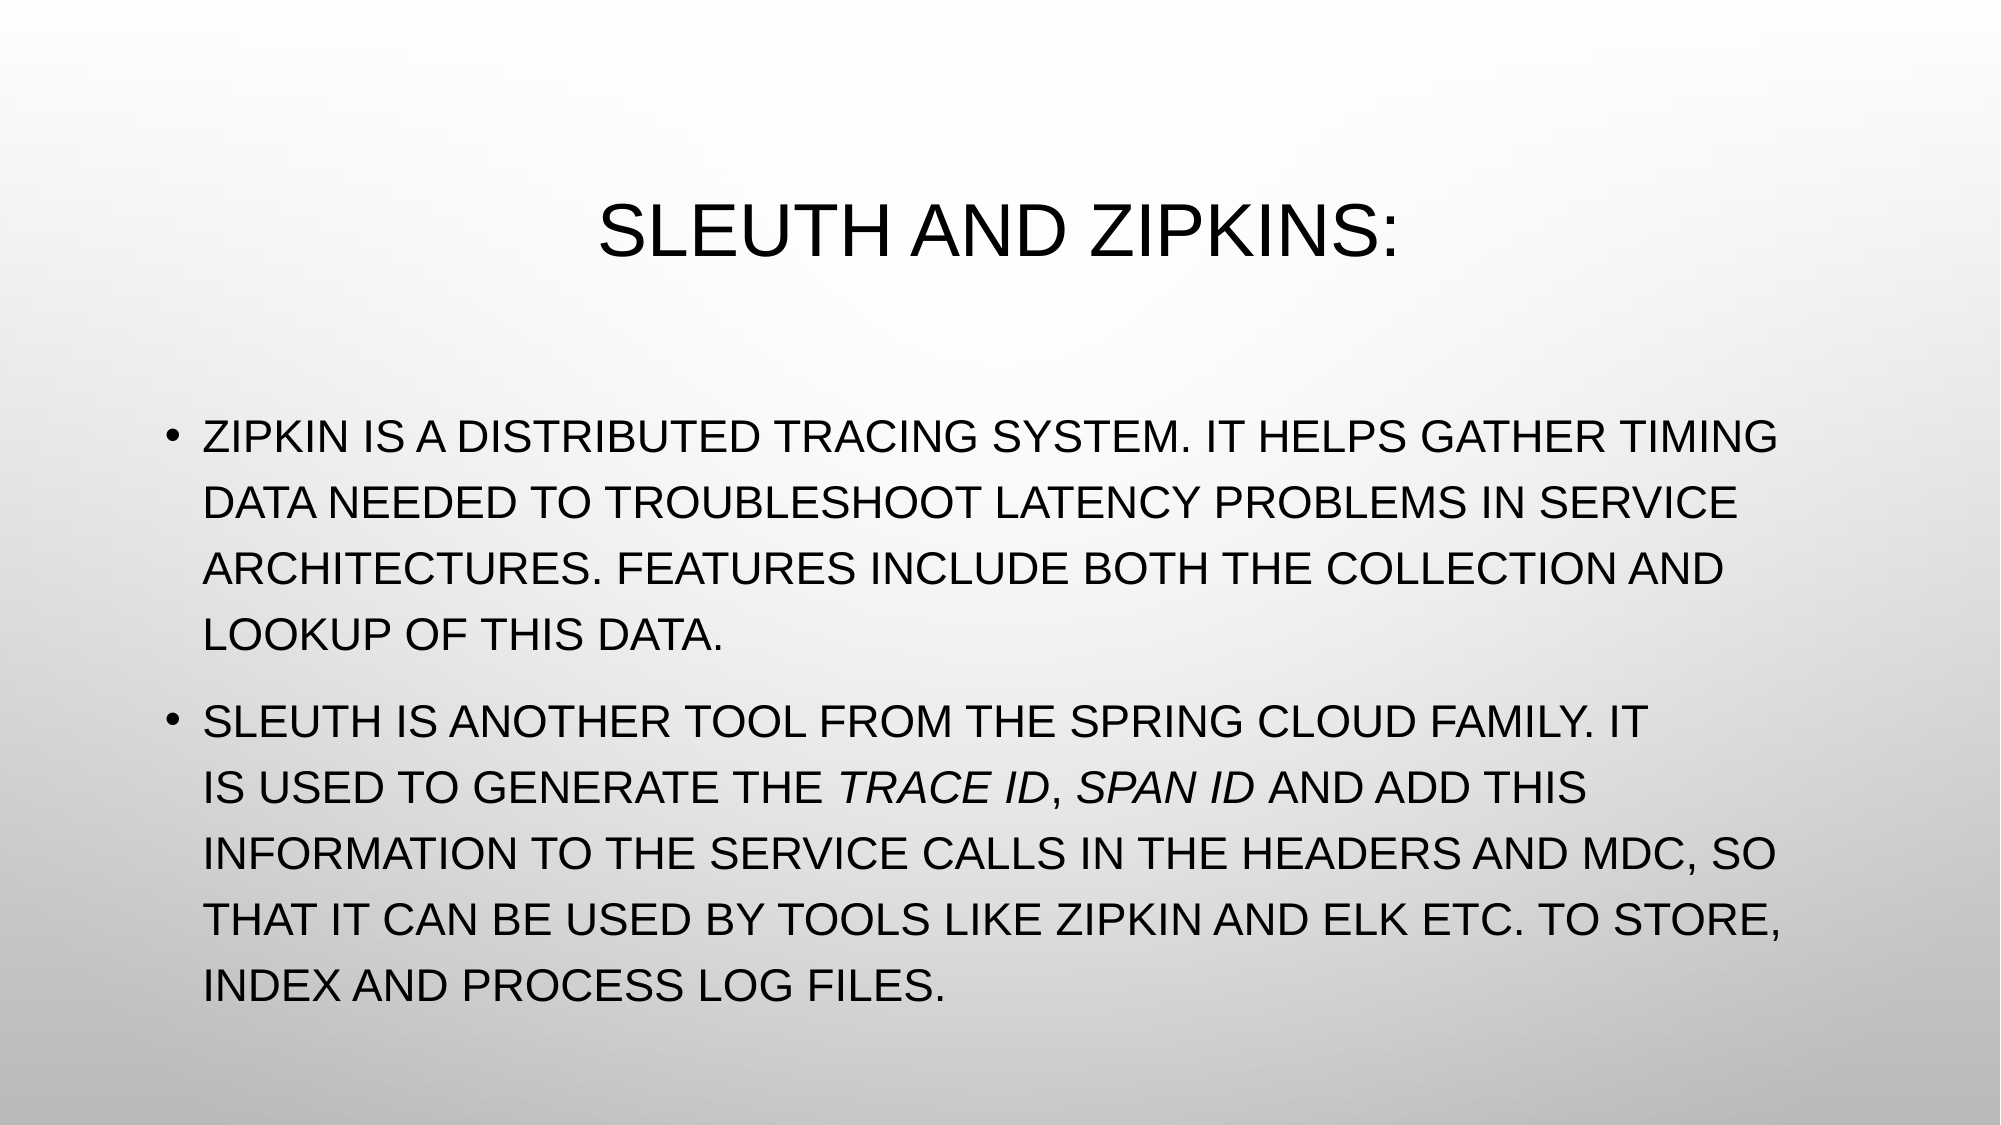

# Sleuth and Zipkins:
Zipkin is a distributed tracing system. It helps gather timing data needed to troubleshoot latency problems in service architectures. Features include both the collection and lookup of this data.
Sleuth is another tool from the Spring cloud family. It is used to generate the trace id, span id and add this information to the service calls in the headers and MDC, so that It can be used by tools like Zipkin and ELK etc. to store, index and process log files.